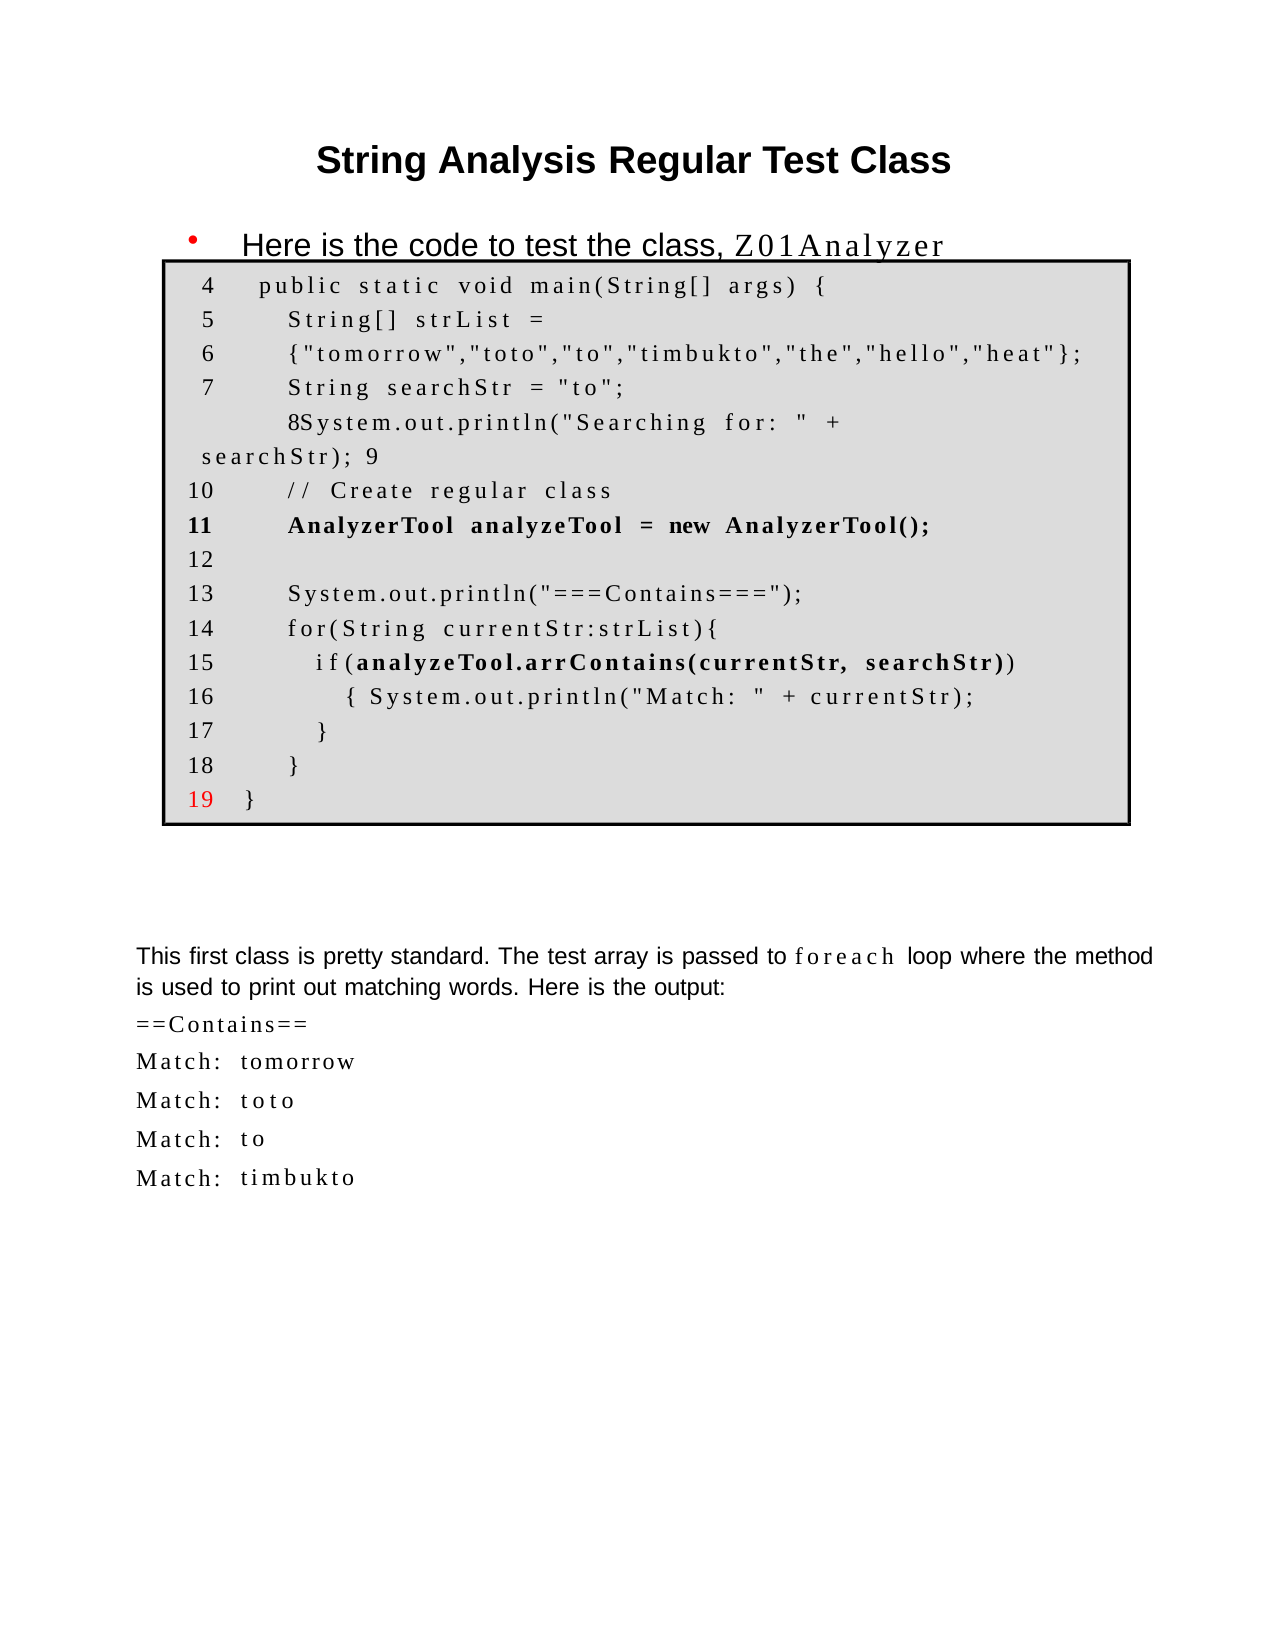

String Analysis Regular Test Class
Here is the code to test the class, Z01Analyzer
public static void main(String[] args) {
String[] strList =
{"tomorrow","toto","to","timbukto","the","hello","heat"};
String searchStr = "to";
System.out.println("Searching for: " + searchStr); 9
10
11
12
13
14
15
16
17
18
19	}

// Create regular class
AnalyzerTool analyzeTool = new AnalyzerTool();
System.out.println("===Contains==="); for(String currentStr:strList){
if	(analyzeTool.arrContains(currentStr, searchStr)){ System.out.println("Match: " + currentStr);
}
}

This first class is pretty standard. The test array is passed to foreach loop where the method is used to print out matching words. Here is the output:
==Contains==
Match: Match: Match: Match:
tomorrow toto
to timbukto